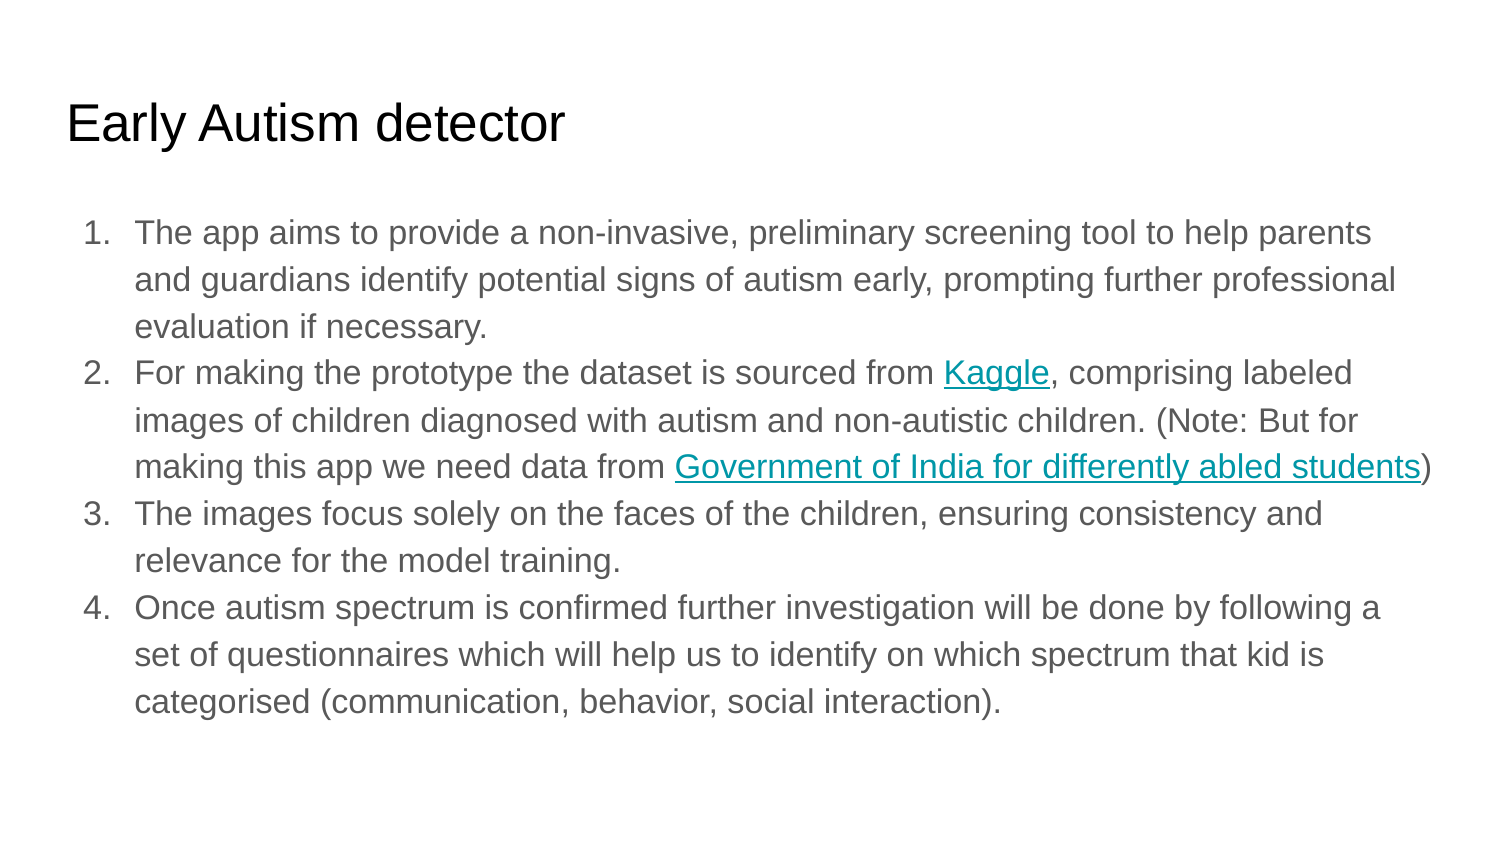

# Early Autism detector
The app aims to provide a non-invasive, preliminary screening tool to help parents and guardians identify potential signs of autism early, prompting further professional evaluation if necessary.
For making the prototype the dataset is sourced from Kaggle, comprising labeled images of children diagnosed with autism and non-autistic children. (Note: But for making this app we need data from Government of India for differently abled students)
The images focus solely on the faces of the children, ensuring consistency and relevance for the model training.
Once autism spectrum is confirmed further investigation will be done by following a set of questionnaires which will help us to identify on which spectrum that kid is categorised (communication, behavior, social interaction).